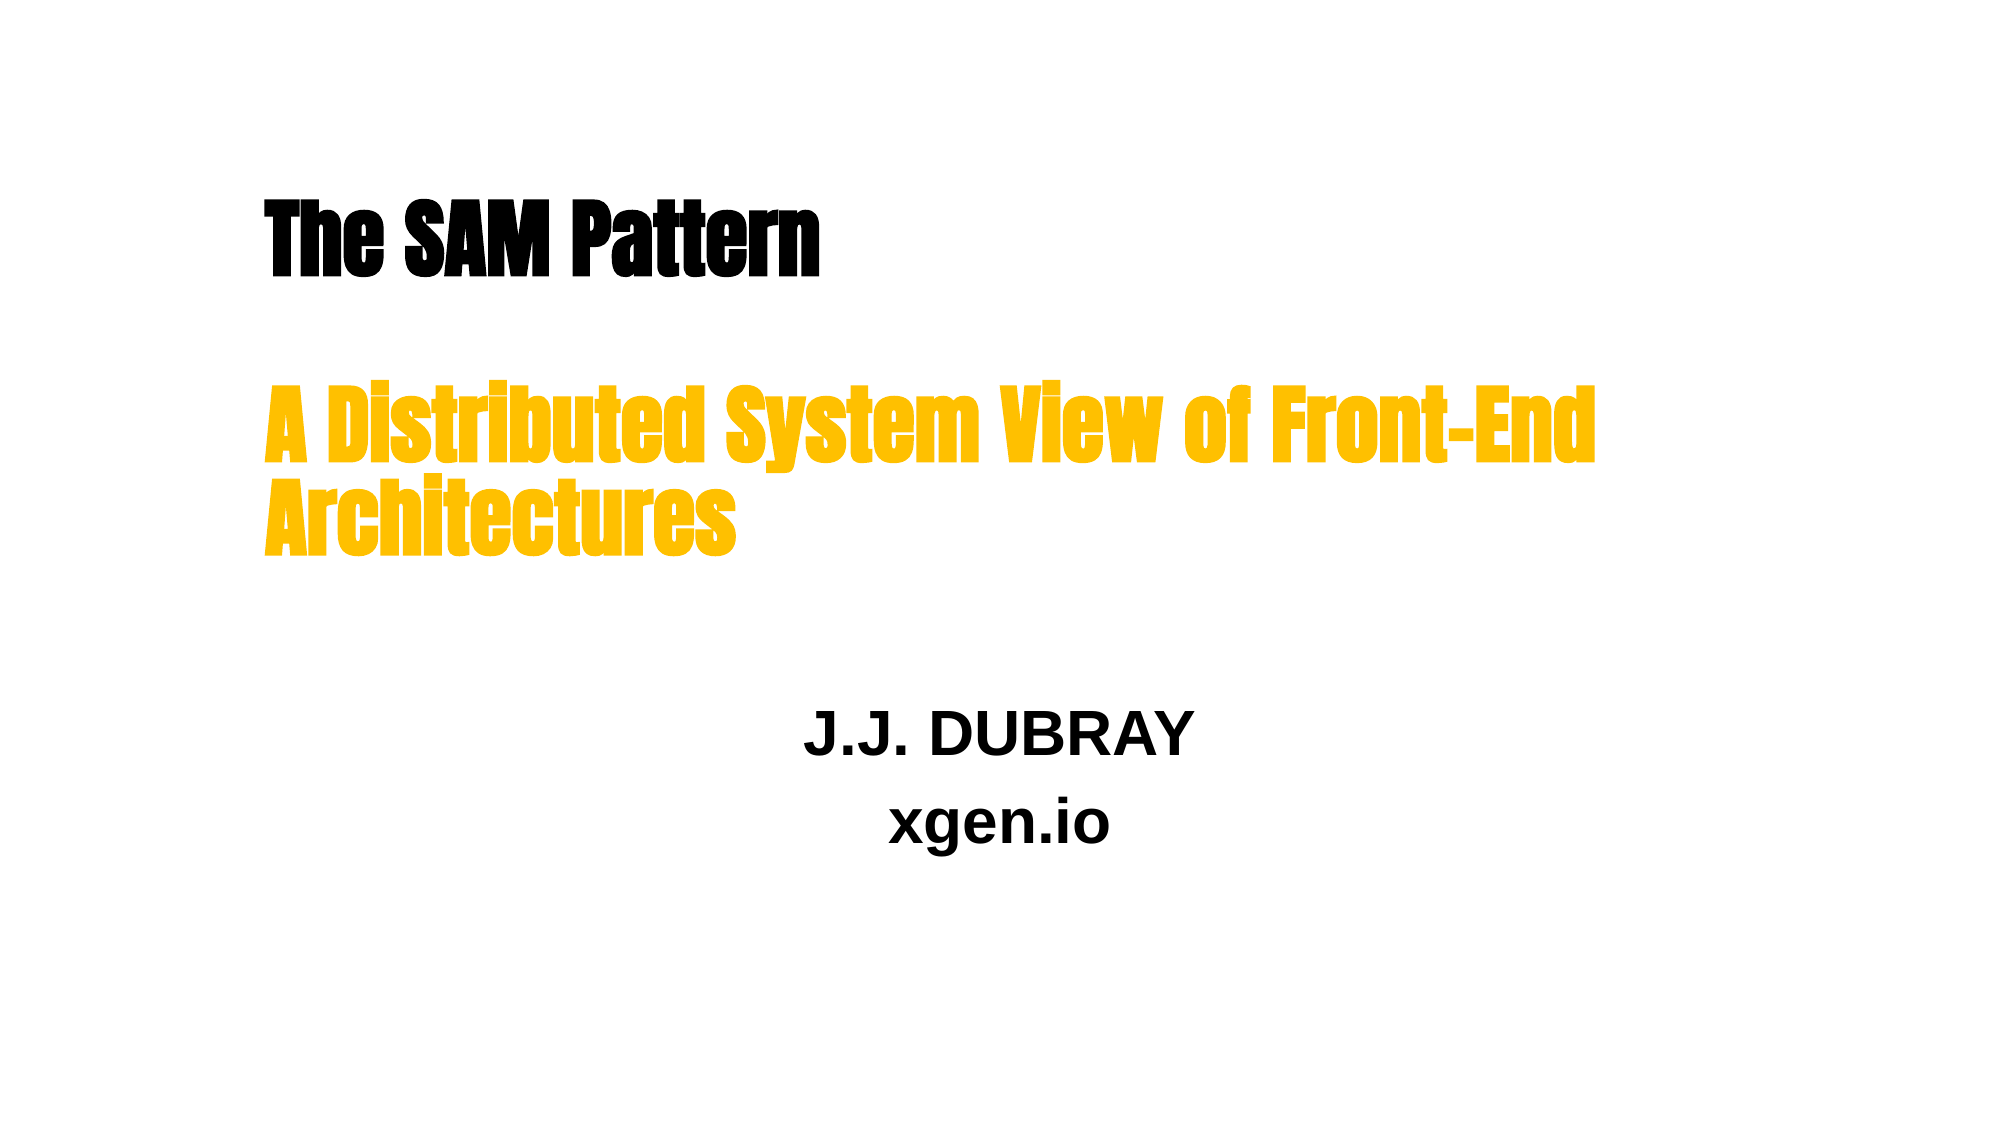

# The SAM Pattern A Distributed System View of Front-End Architectures

J.J. DUBRAY
xgen.io